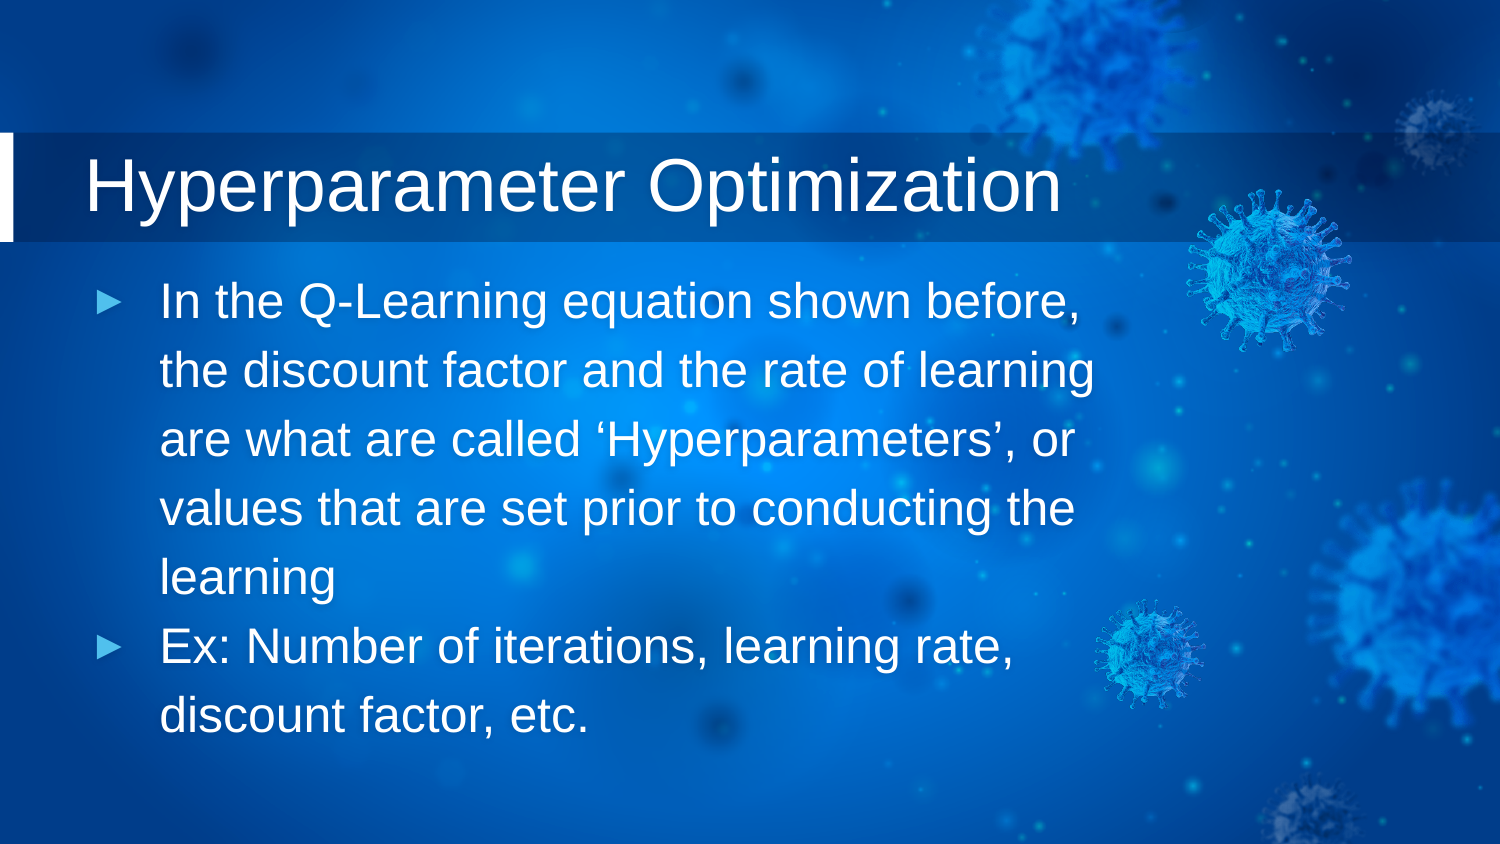

# Hyperparameter Optimization
In the Q-Learning equation shown before, the discount factor and the rate of learning are what are called ‘Hyperparameters’, or values that are set prior to conducting the learning
Ex: Number of iterations, learning rate, discount factor, etc.